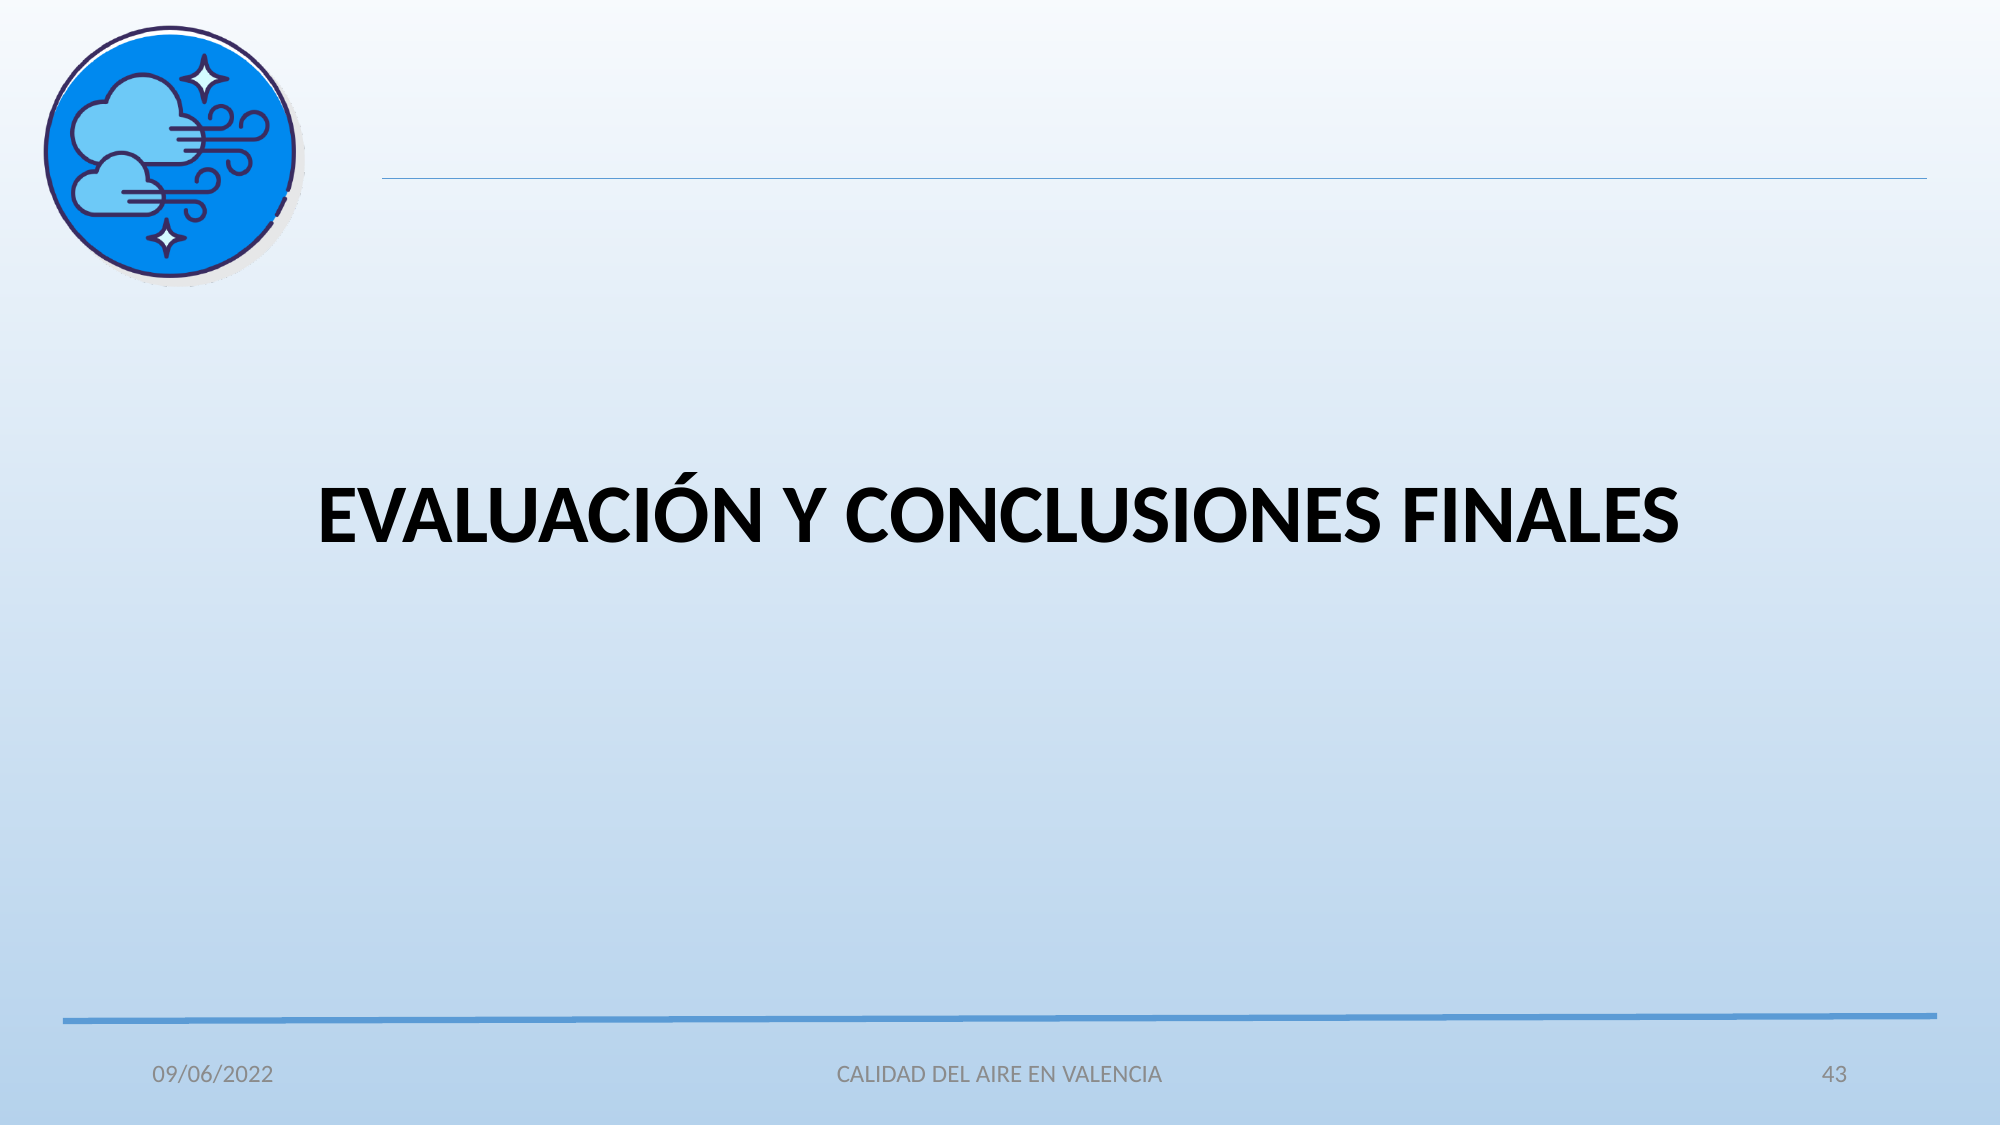

EVALUACIÓN Y CONCLUSIONES FINALES
09/06/2022
CALIDAD DEL AIRE EN VALENCIA
		43